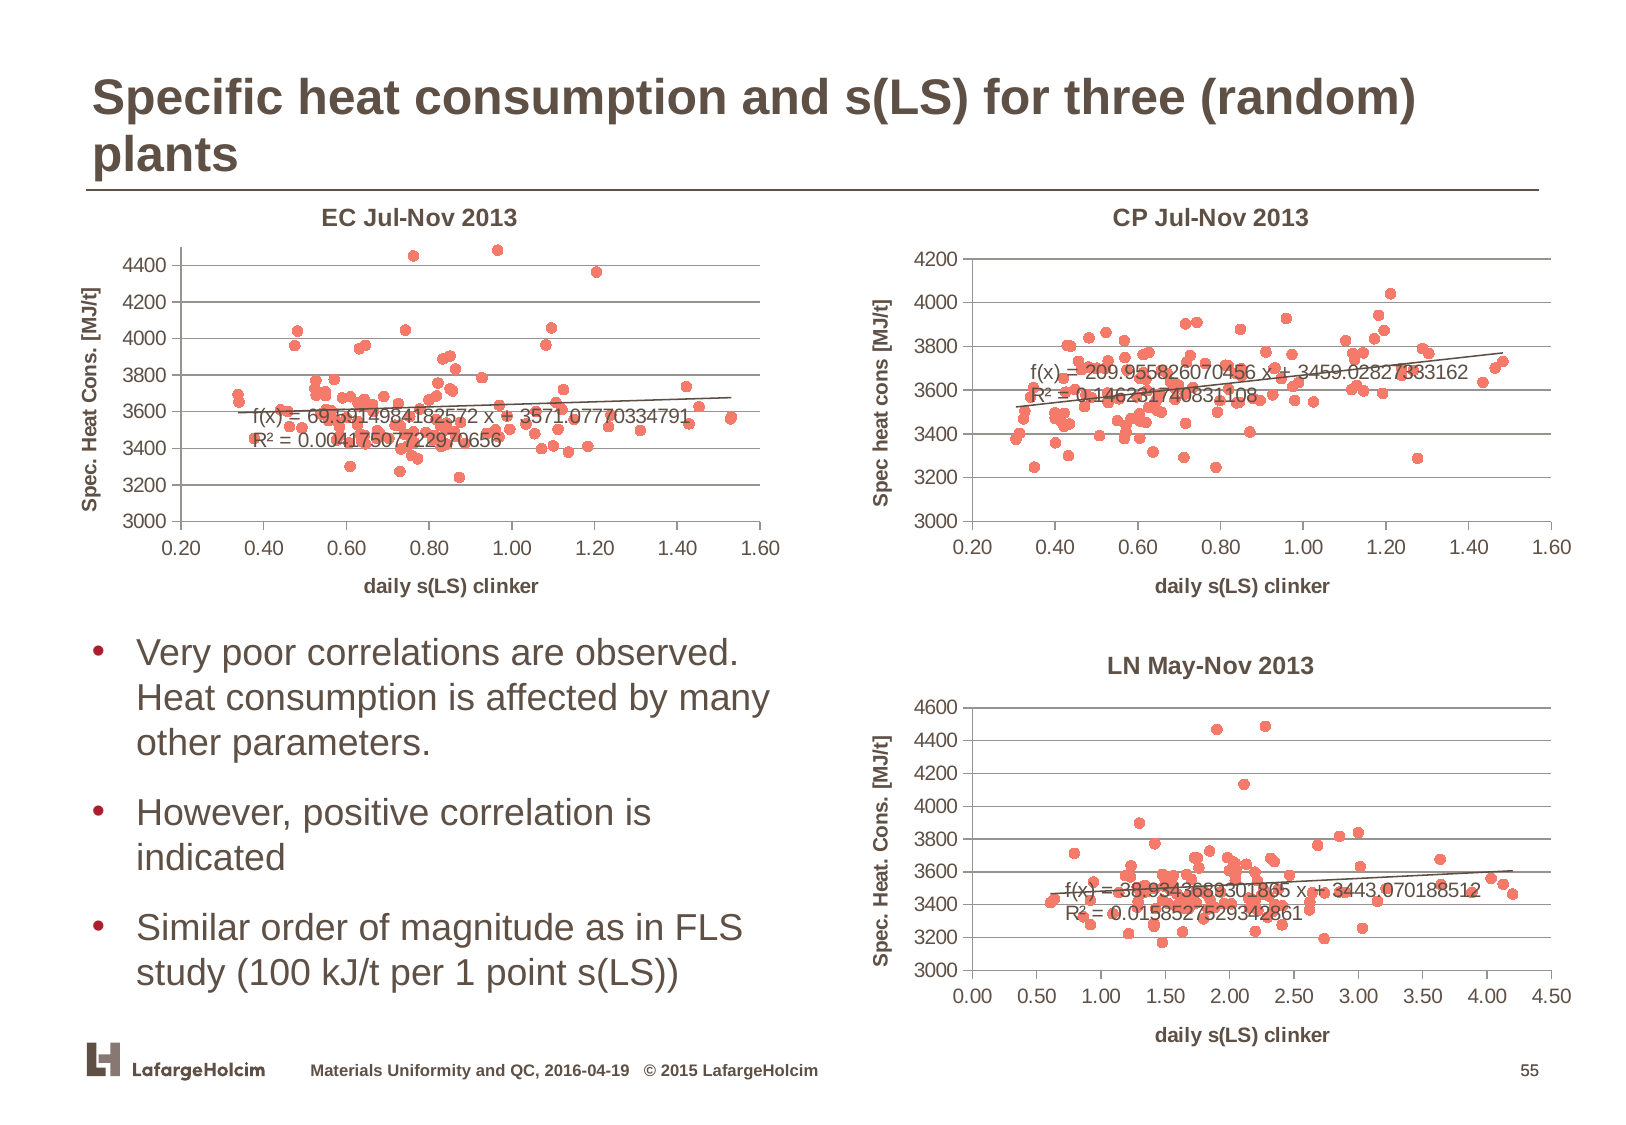

Specific heat consumption and s(LS) for three (random) plants

### Chart: EC Jul-Nov 2013

| Category |  |
|---|---|

### Chart: CP Jul-Nov 2013

| Category |  |
|---|---|
Very poor correlations are observed. Heat consumption is affected by many other parameters.
However, positive correlation is indicated
Similar order of magnitude as in FLS study (100 kJ/t per 1 point s(LS))

### Chart: LN May-Nov 2013

| Category |  |
|---|---|
Materials Uniformity and QC, 2016-04-19   © 2015 LafargeHolcim
55
55